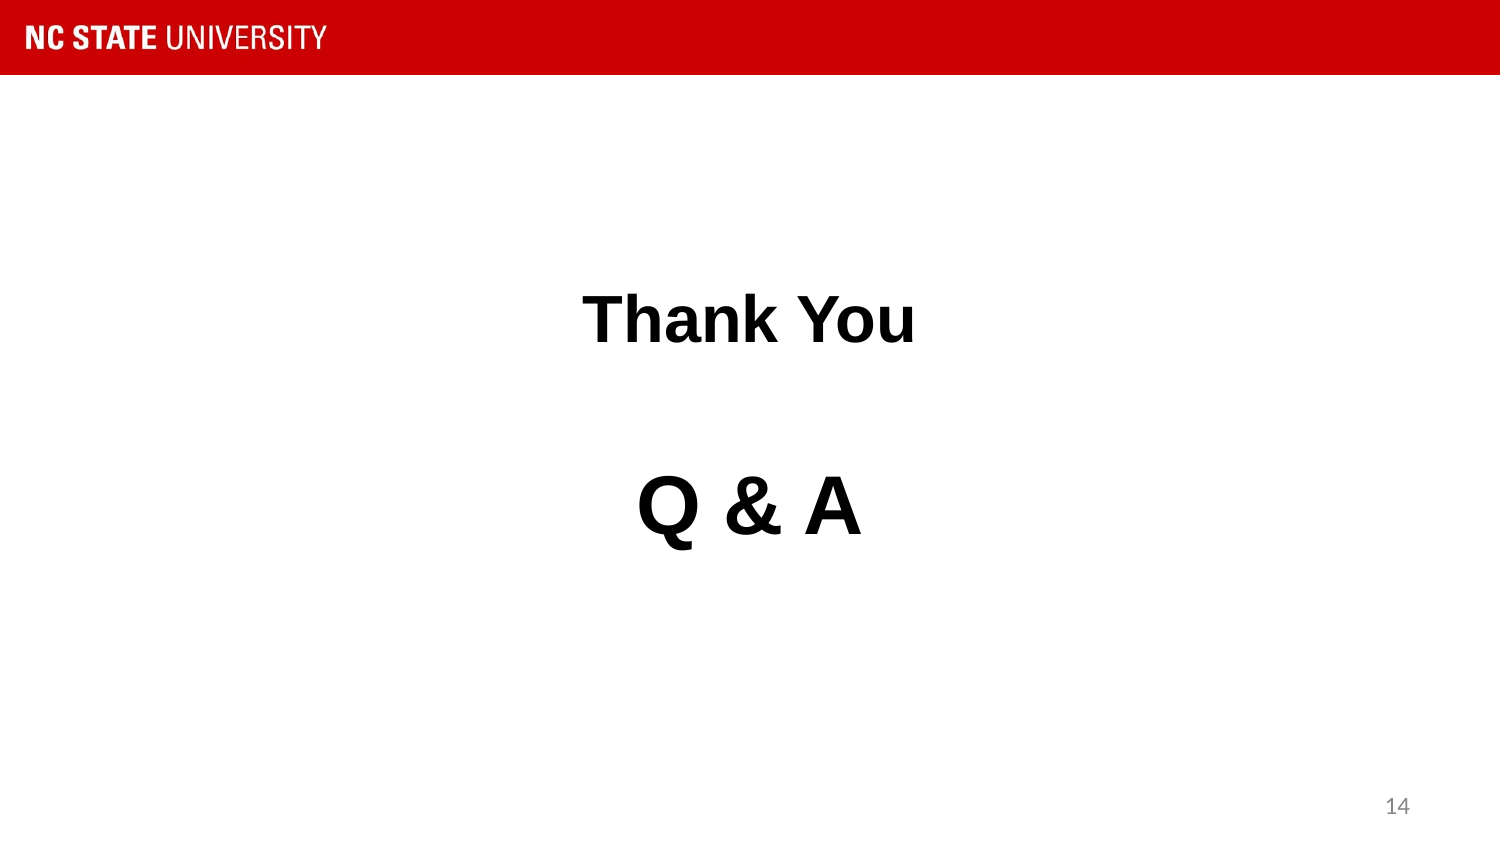

# Thank You
Q & A

14